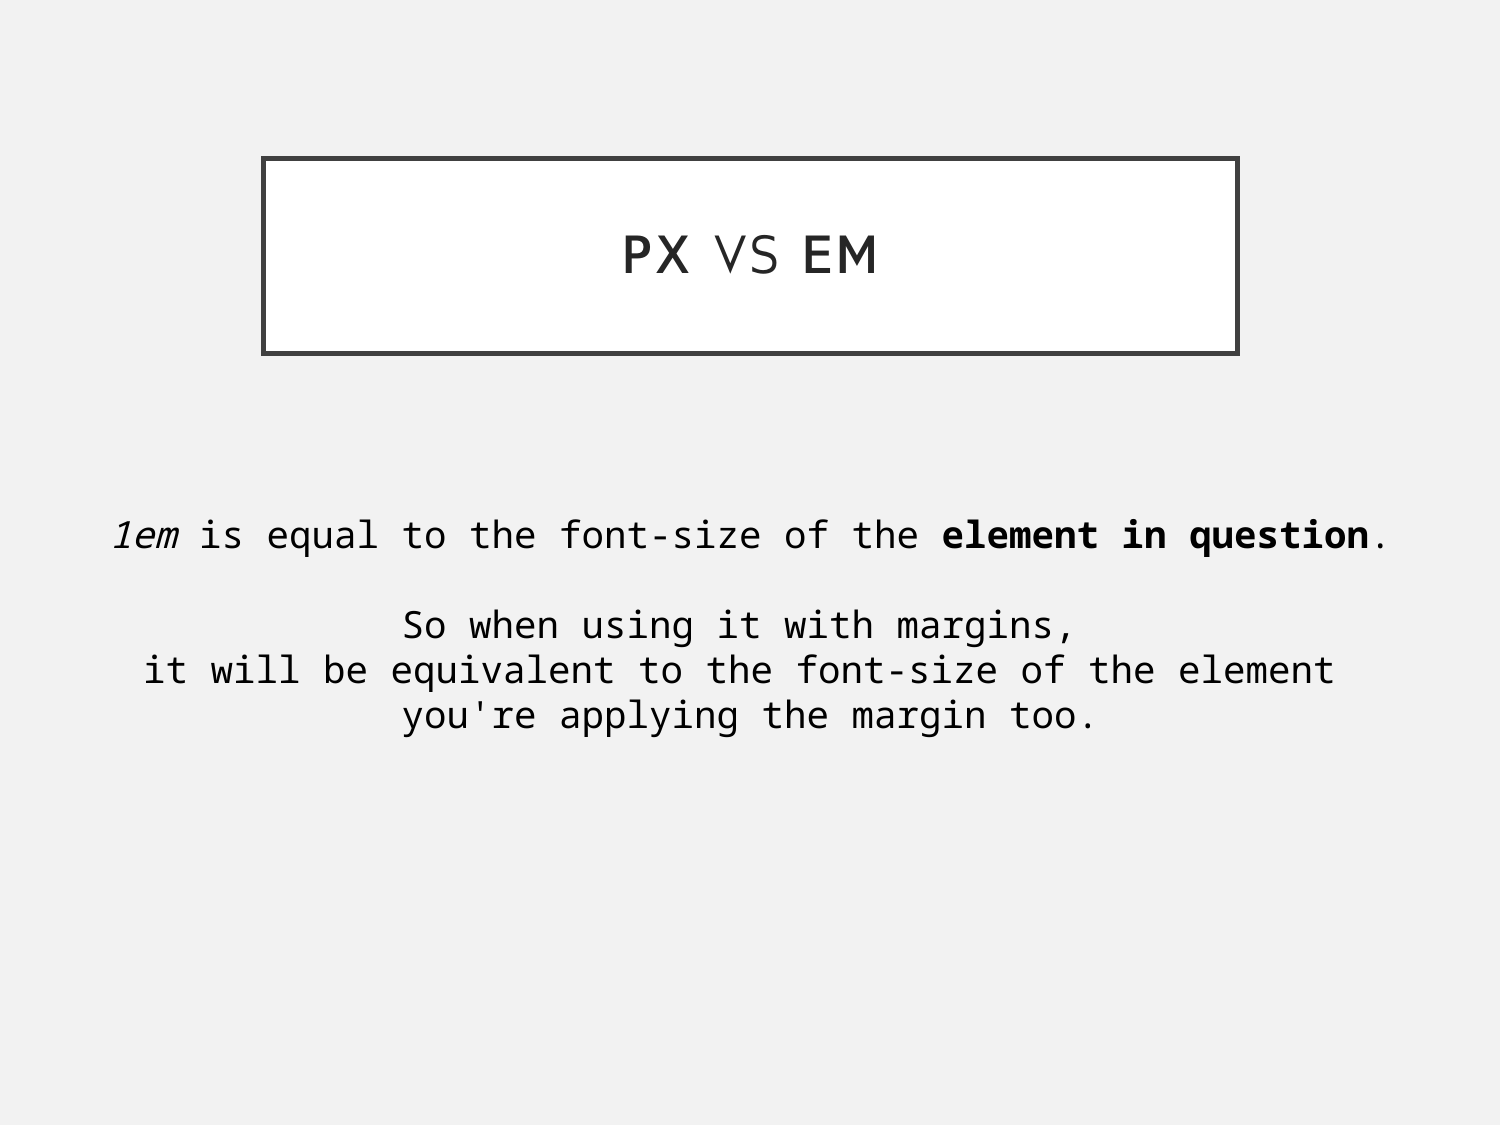

# Px vs em
1em is equal to the font-size of the element in question.

So when using it with margins,
it will be equivalent to the font-size of the element
you're applying the margin too.